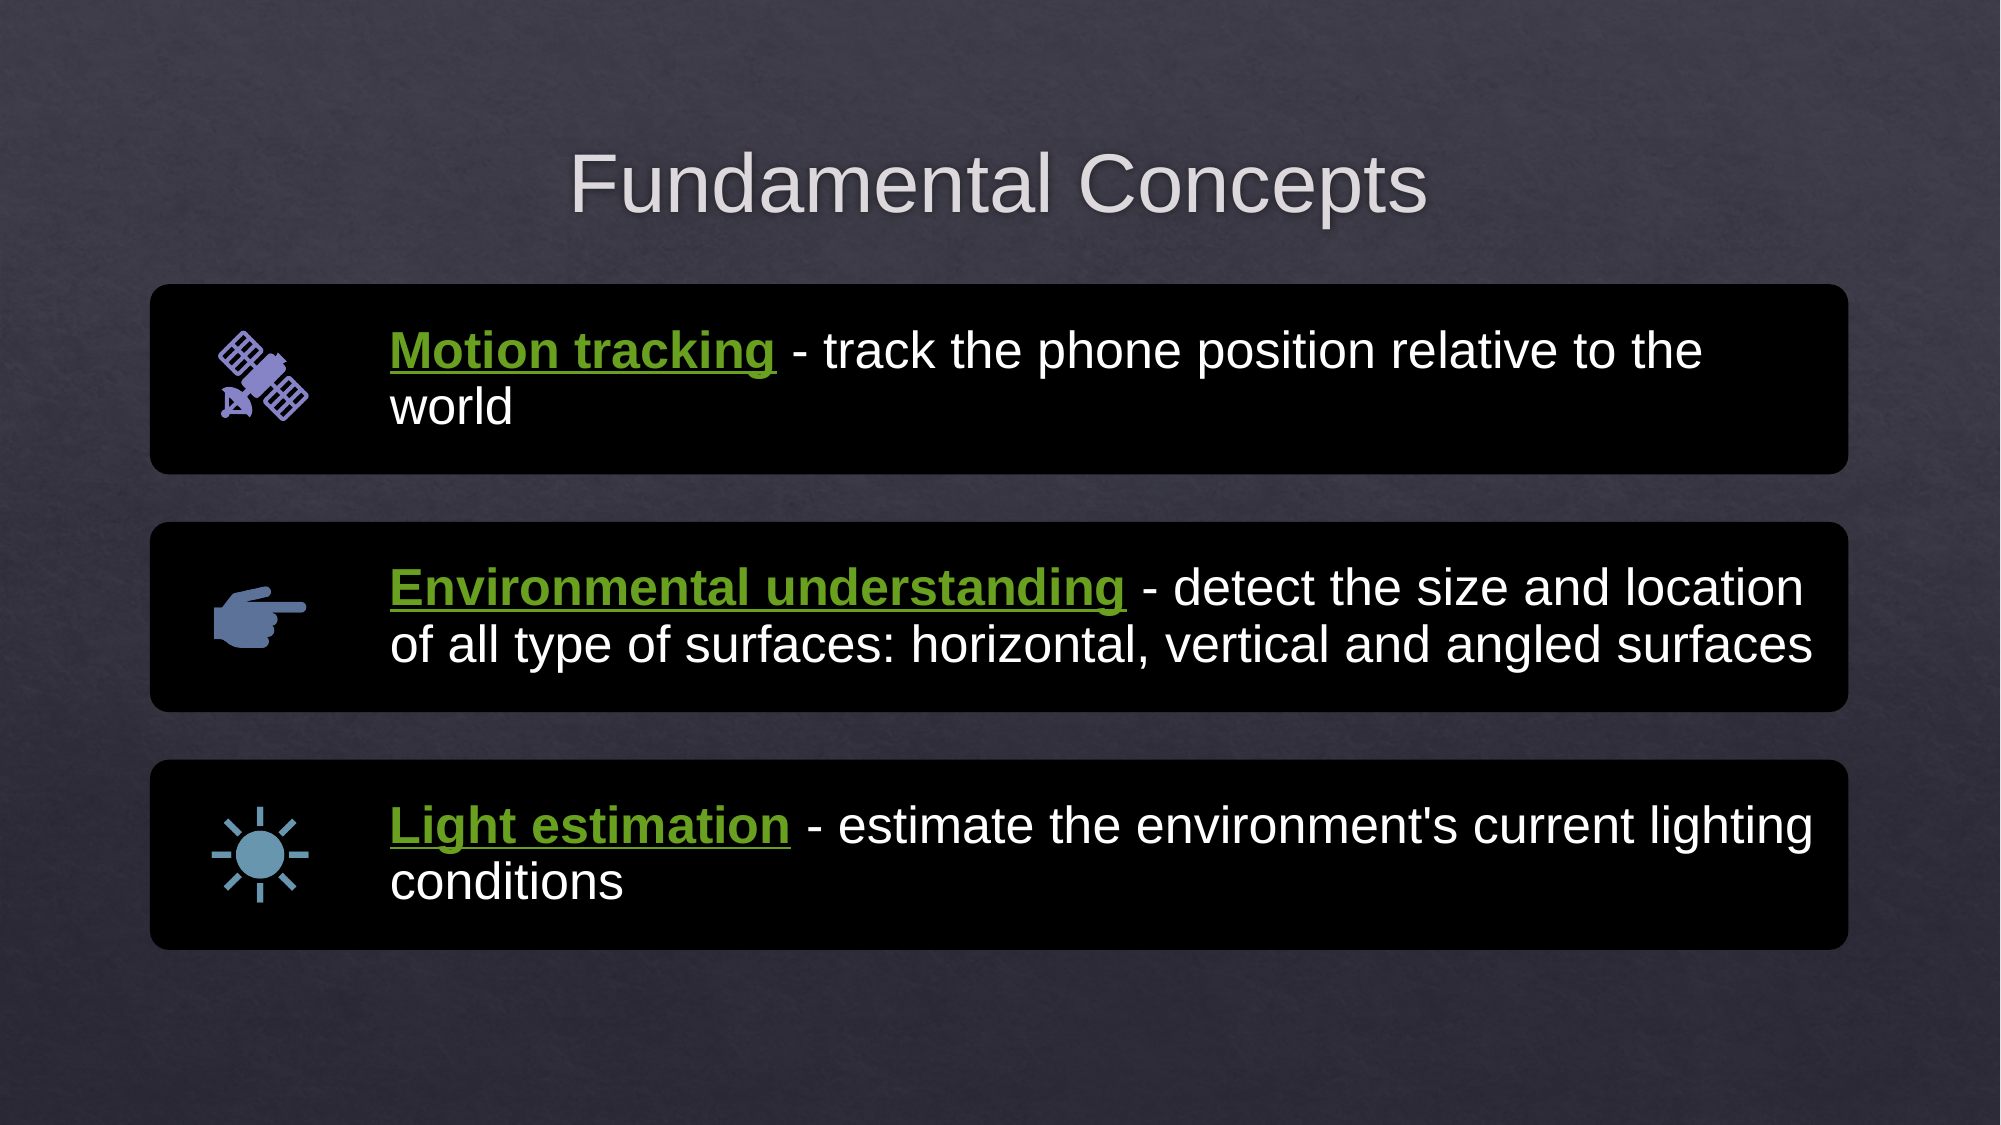

# Fundamental Concepts
Motion tracking - track the phone position relative to the world
Environmental understanding - detect the size and location of all type of surfaces: horizontal, vertical and angled surfaces
Light estimation - estimate the environment's current lighting conditions